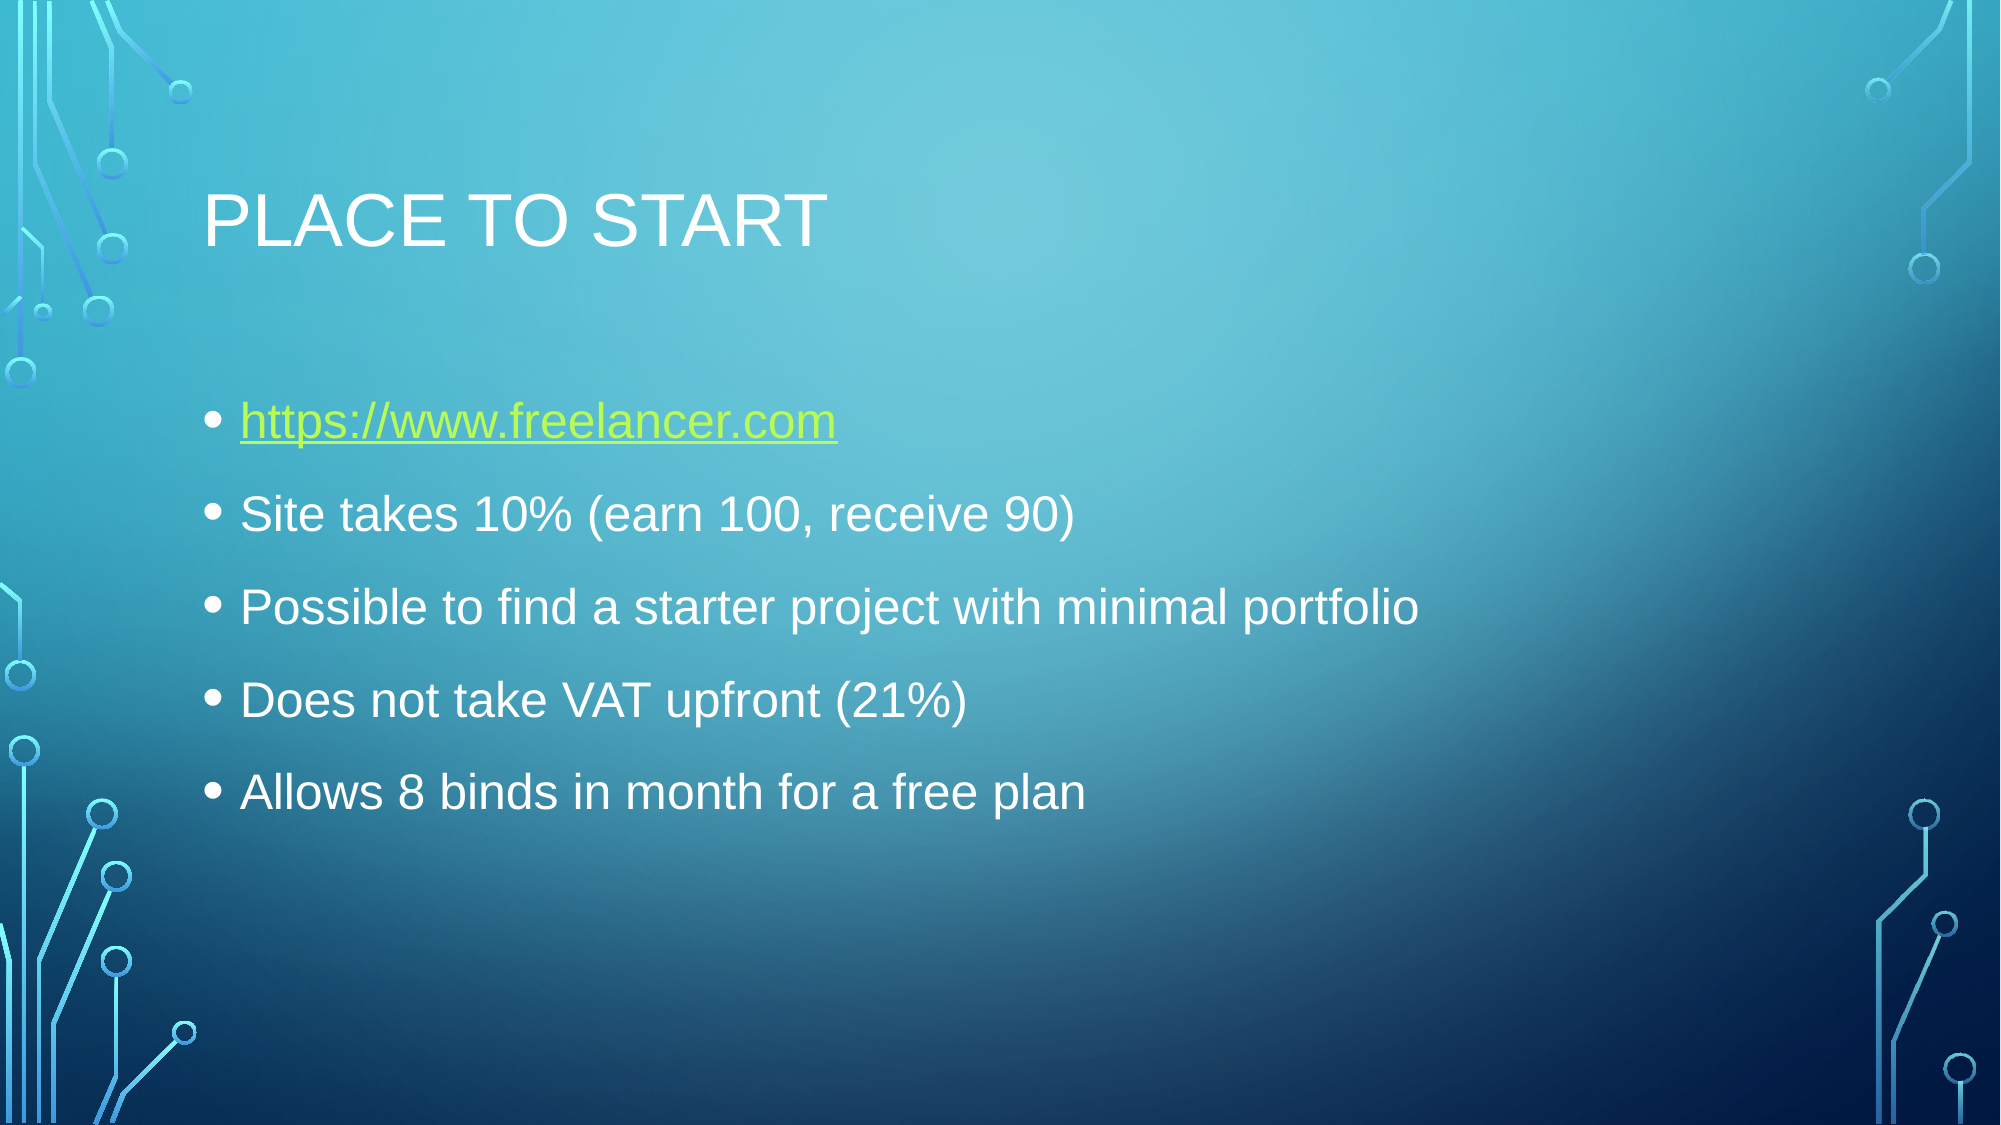

# Place to start
https://www.freelancer.com
Site takes 10% (earn 100, receive 90)
Possible to find a starter project with minimal portfolio
Does not take VAT upfront (21%)
Allows 8 binds in month for a free plan